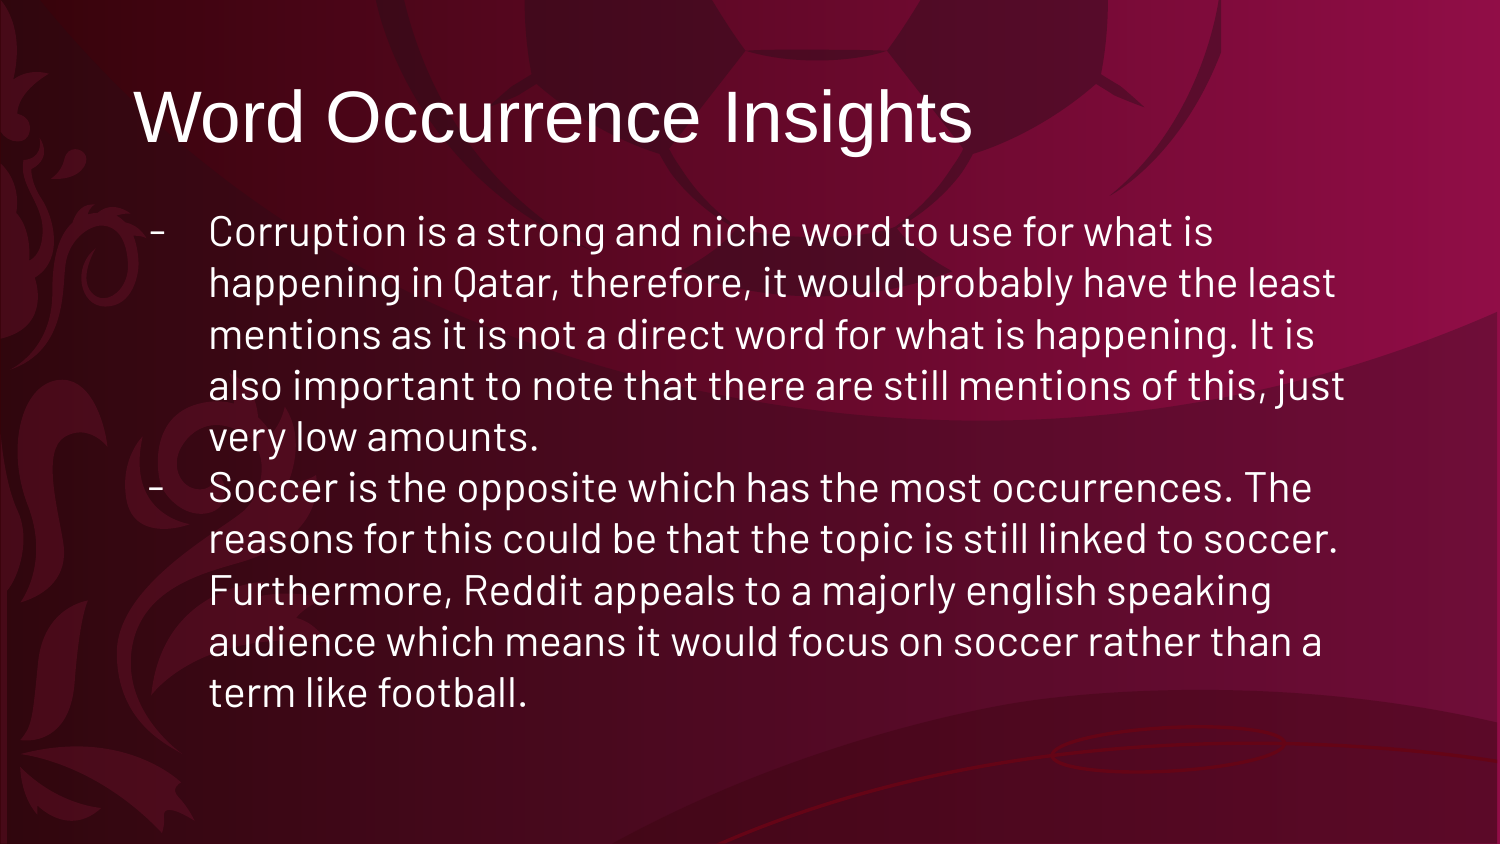

# Word Occurrence Insights
Corruption is a strong and niche word to use for what is happening in Qatar, therefore, it would probably have the least mentions as it is not a direct word for what is happening. It is also important to note that there are still mentions of this, just very low amounts.
Soccer is the opposite which has the most occurrences. The reasons for this could be that the topic is still linked to soccer. Furthermore, Reddit appeals to a majorly english speaking audience which means it would focus on soccer rather than a term like football.